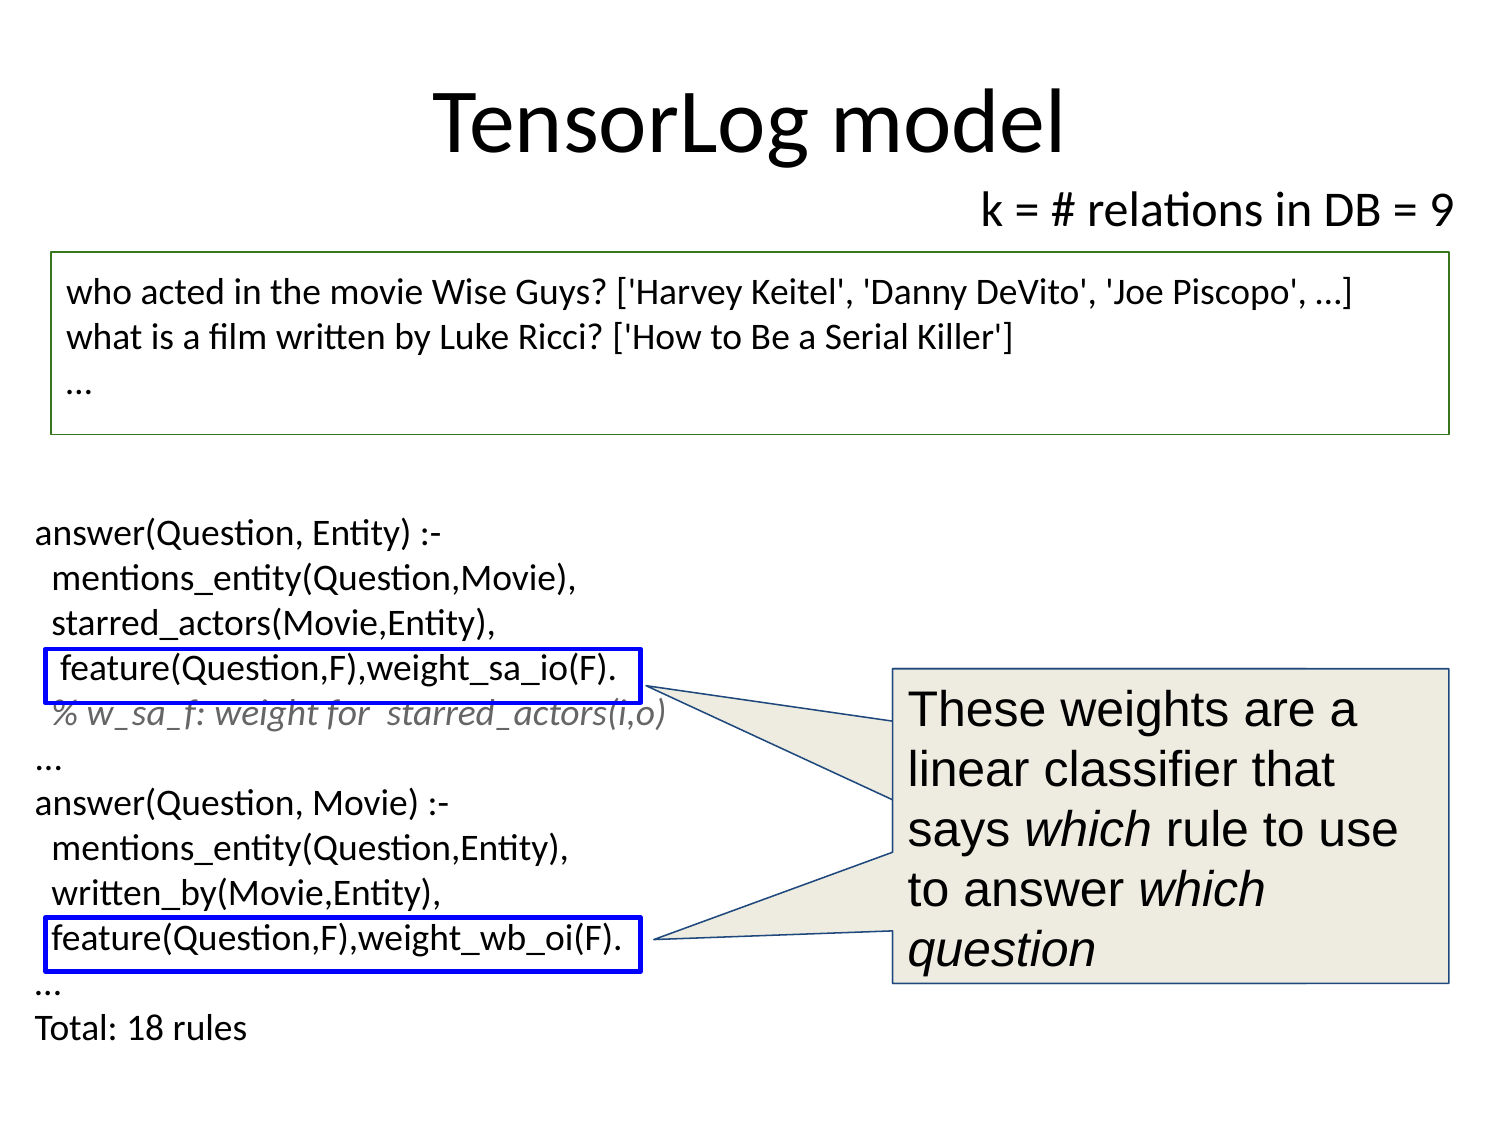

# TensorLog model
k = # relations in DB = 9
who acted in the movie Wise Guys? ['Harvey Keitel', 'Danny DeVito', 'Joe Piscopo', …]
what is a film written by Luke Ricci? ['How to Be a Serial Killer']
…

answer(Question, Entity) :-
  mentions_entity(Question,Movie),
  starred_actors(Movie,Entity),
   feature(Question,F),weight_sa_io(F).
  % w_sa_f: weight for  starred_actors(i,o)
...
answer(Question, Movie) :-
  mentions_entity(Question,Entity),
  written_by(Movie,Entity),
  feature(Question,F),weight_wb_oi(F).
...
Total: 18 rules

These weights are a linear classifier that says which rule to use to answer which question